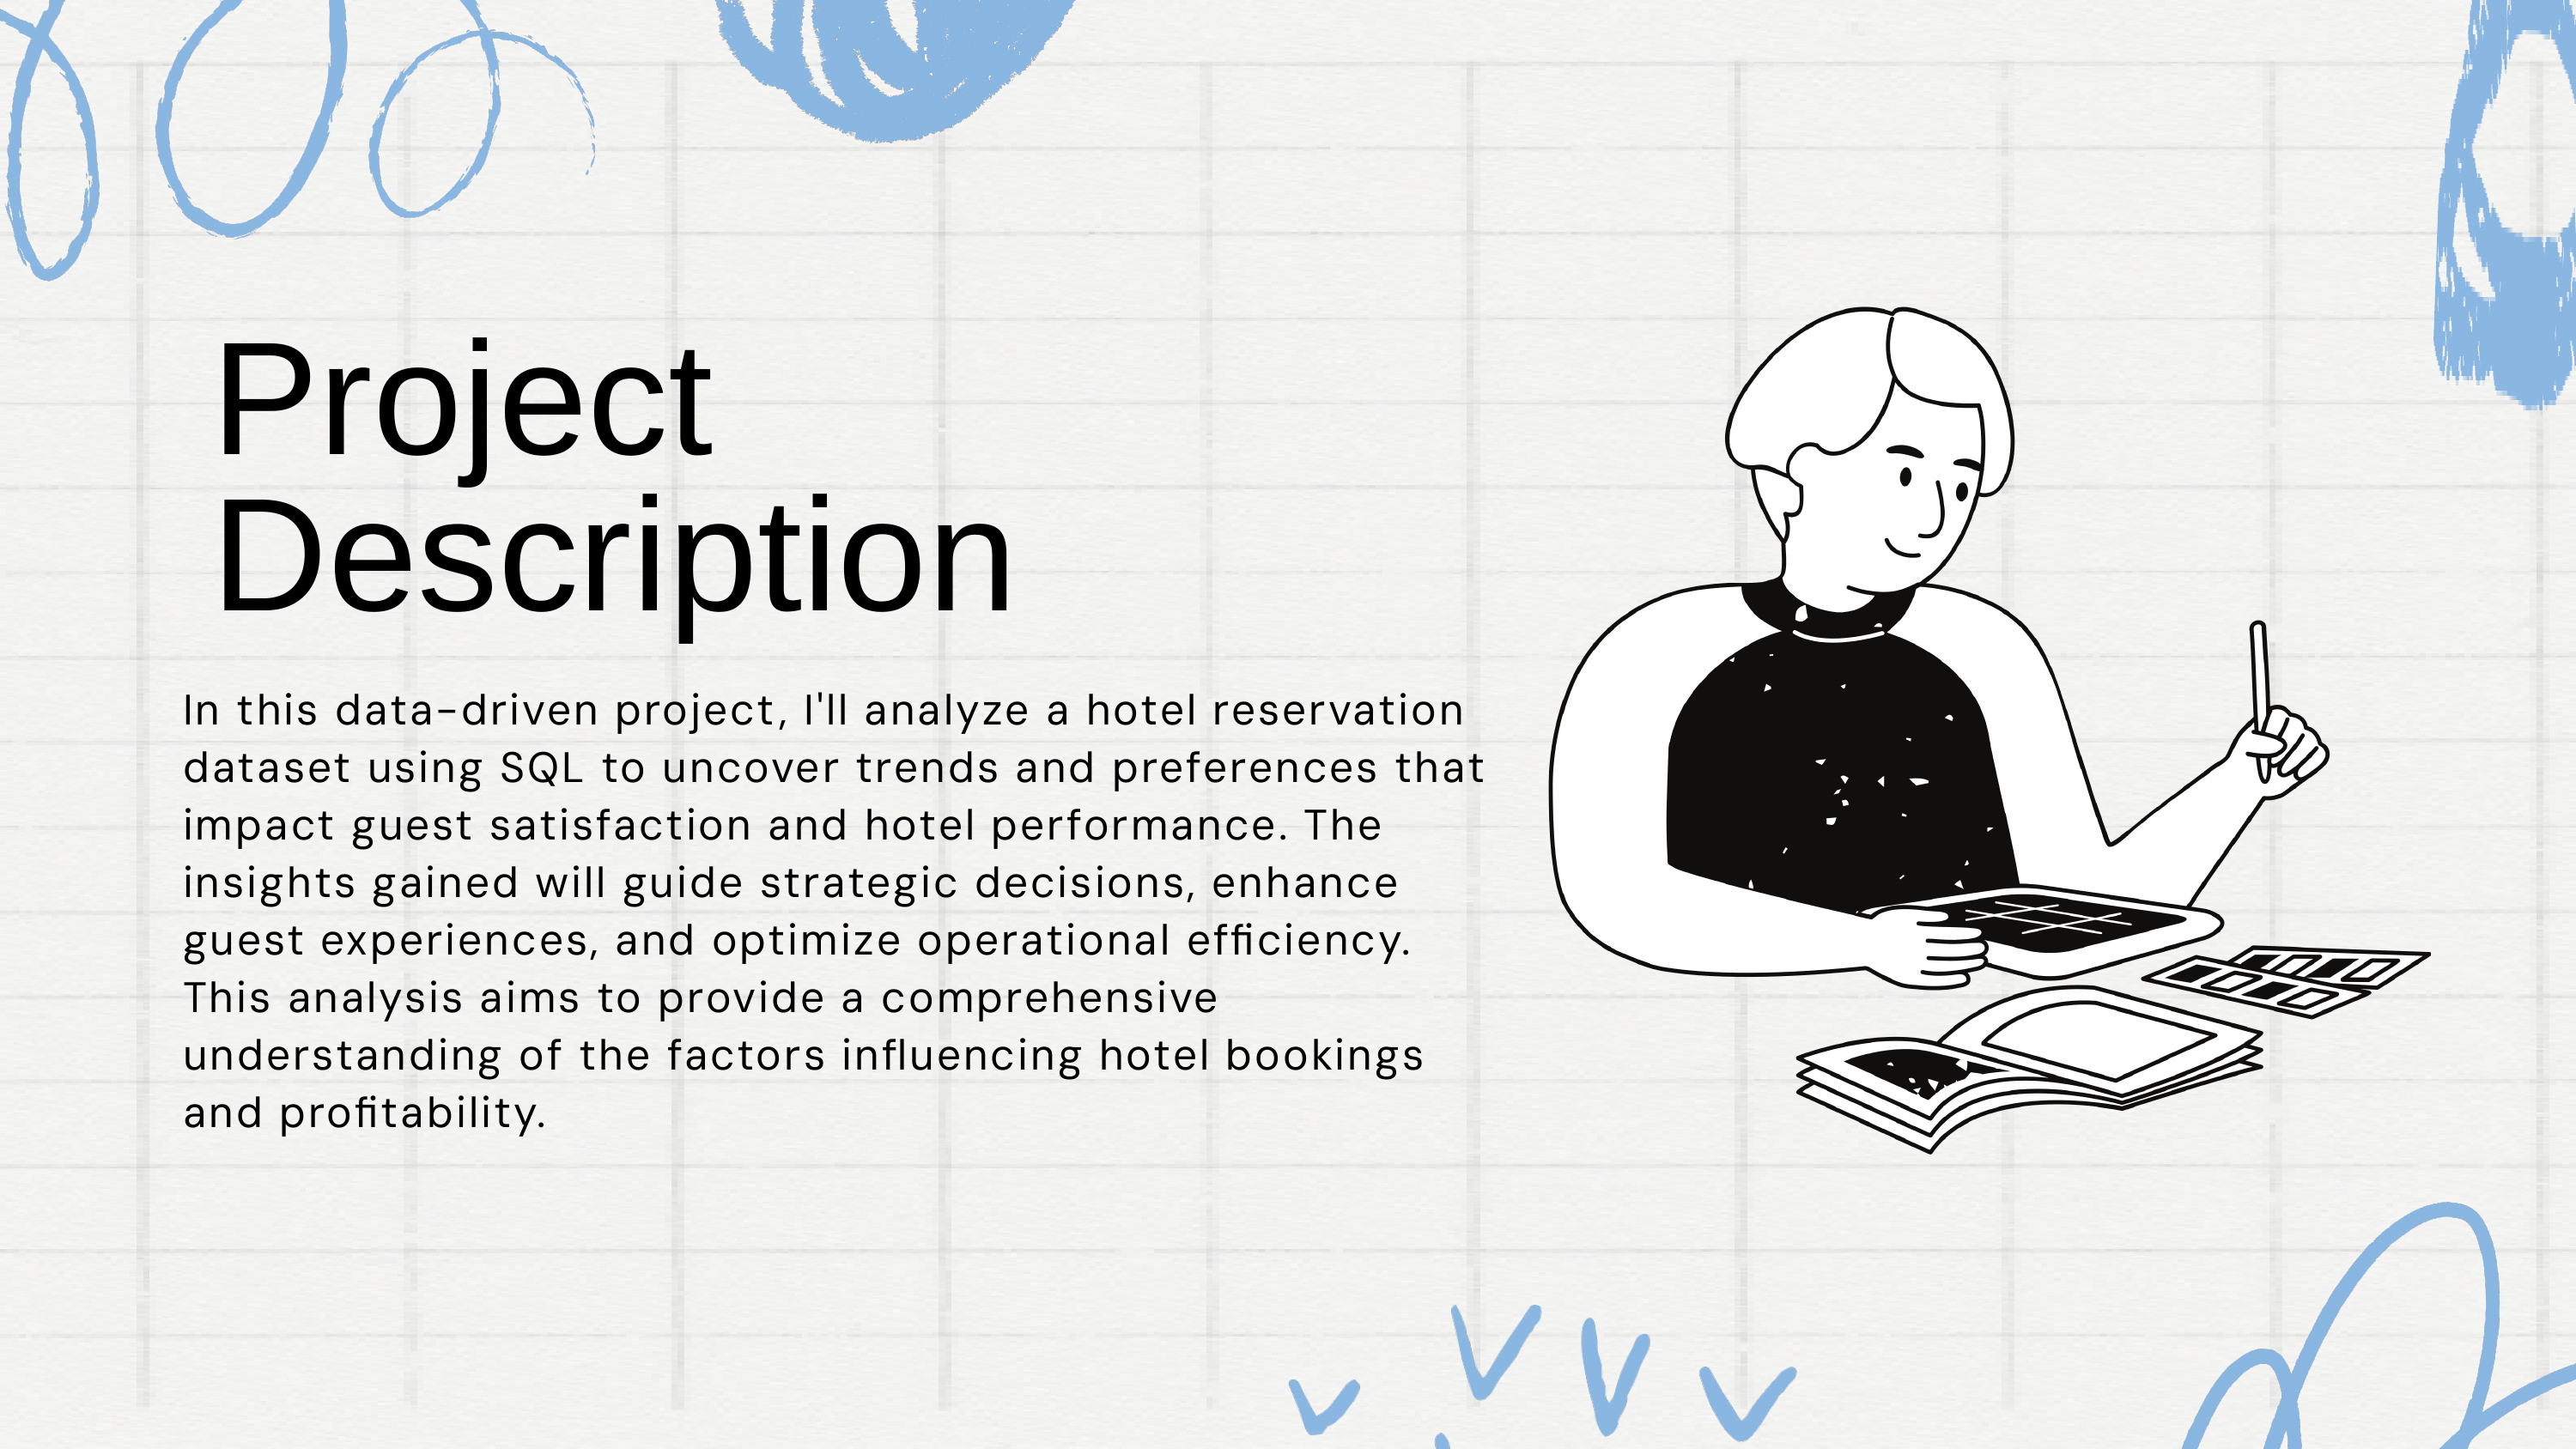

Project Description
In this data-driven project, I'll analyze a hotel reservation dataset using SQL to uncover trends and preferences that impact guest satisfaction and hotel performance. The insights gained will guide strategic decisions, enhance guest experiences, and optimize operational efficiency. This analysis aims to provide a comprehensive understanding of the factors influencing hotel bookings and profitability.